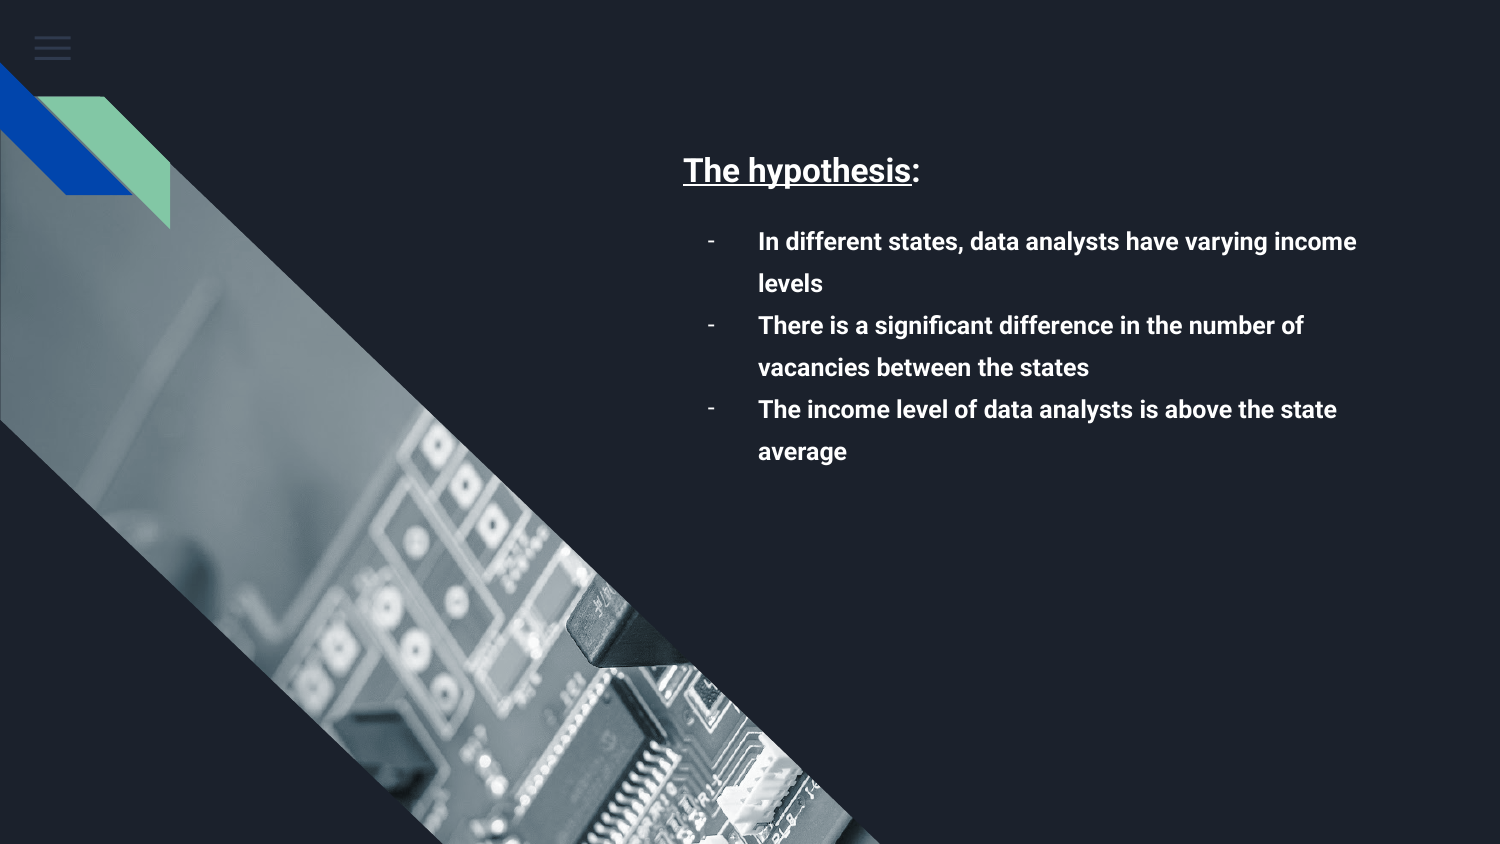

#
The hypothesis:
In different states, data analysts have varying income levels
There is a significant difference in the number of vacancies between the states
The income level of data analysts is above the state average